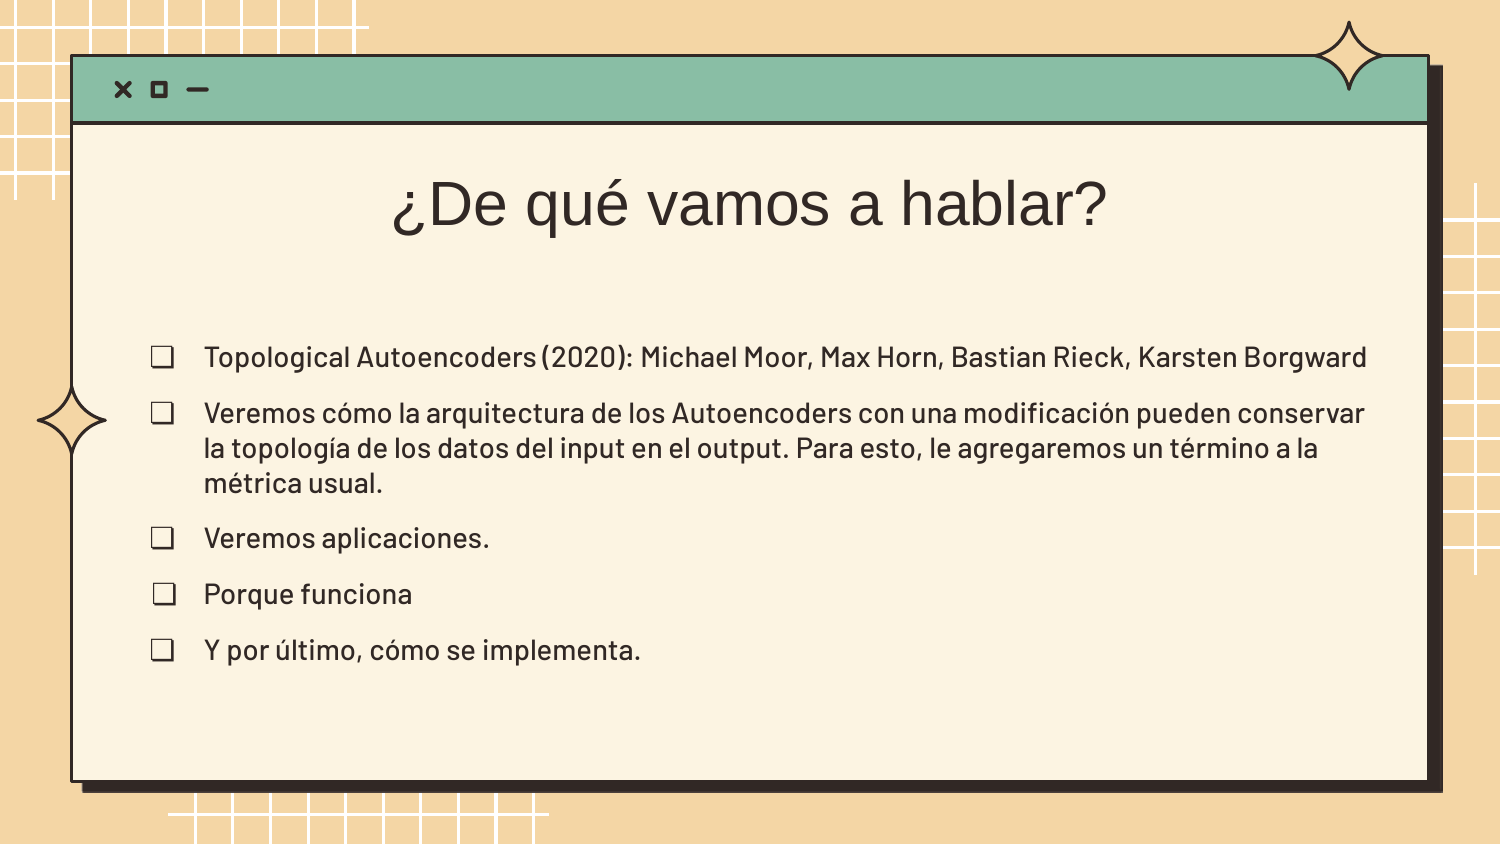

# ¿De qué vamos a hablar?
Topological Autoencoders (2020): Michael Moor, Max Horn, Bastian Rieck, Karsten Borgward
Veremos cómo la arquitectura de los Autoencoders con una modificación pueden conservar la topología de los datos del input en el output. Para esto, le agregaremos un término a la métrica usual.
Veremos aplicaciones.
Porque funciona
Y por último, cómo se implementa.